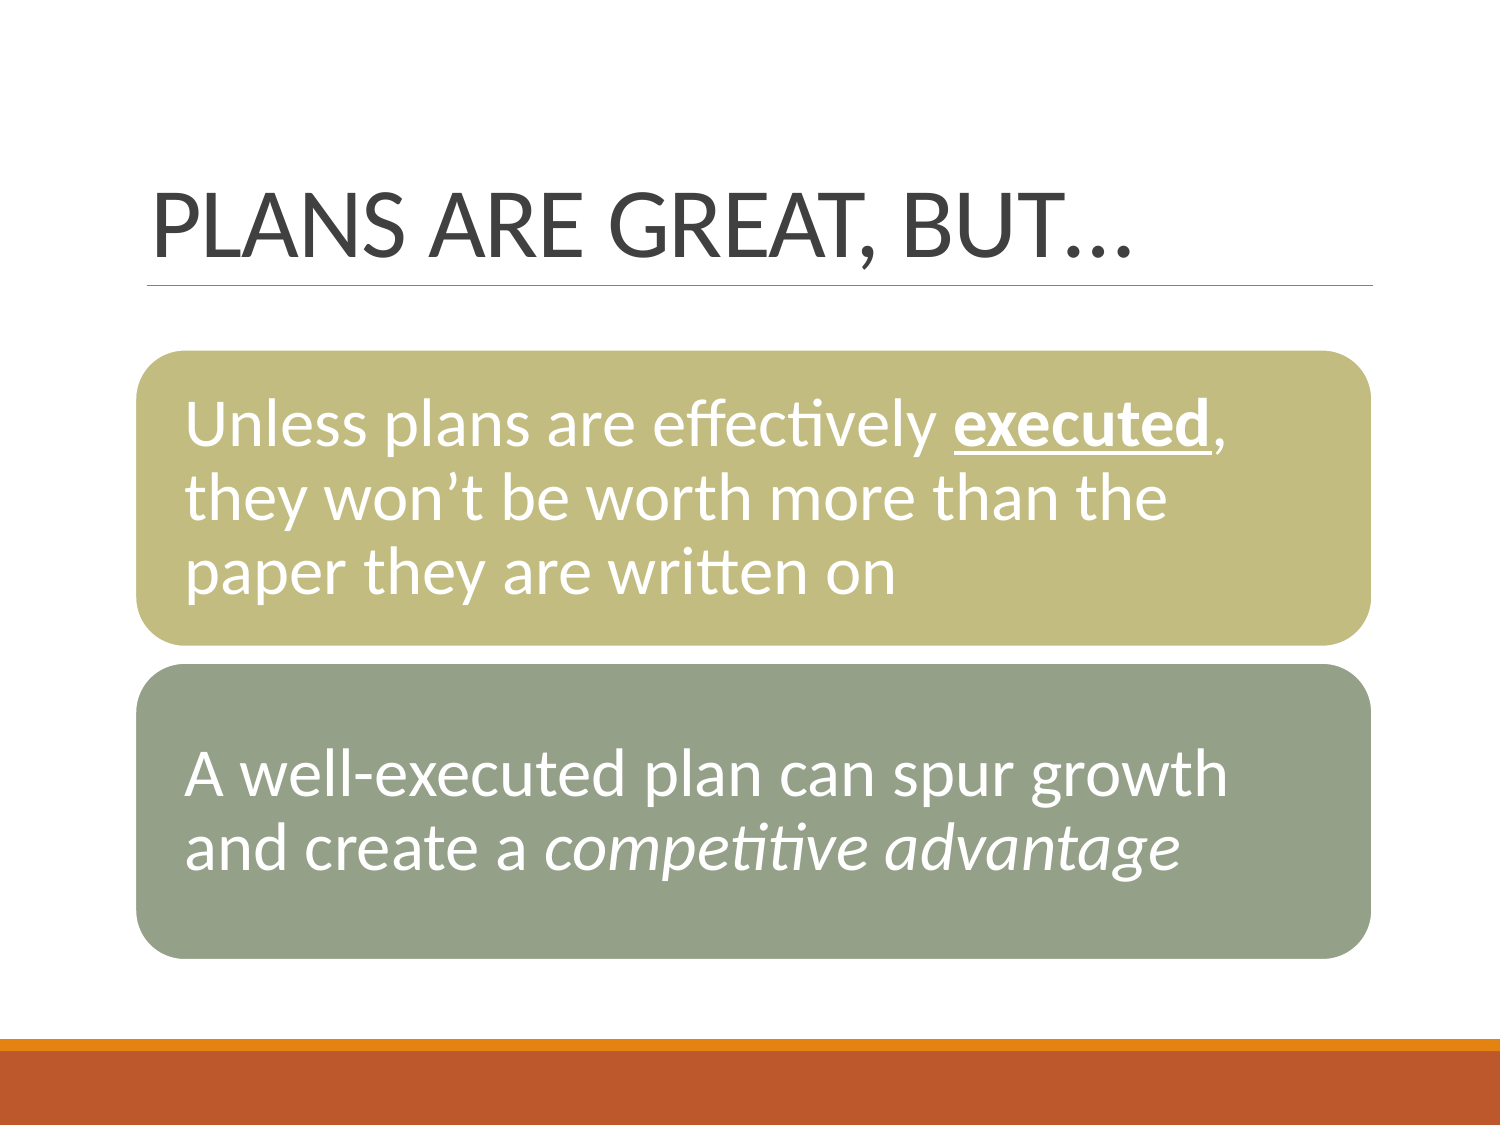

# PLANS ARE GREAT, BUT…
Unless plans are effectively executed, they won’t be worth more than the paper they are written on
A well-executed plan can spur growth and create a competitive advantage